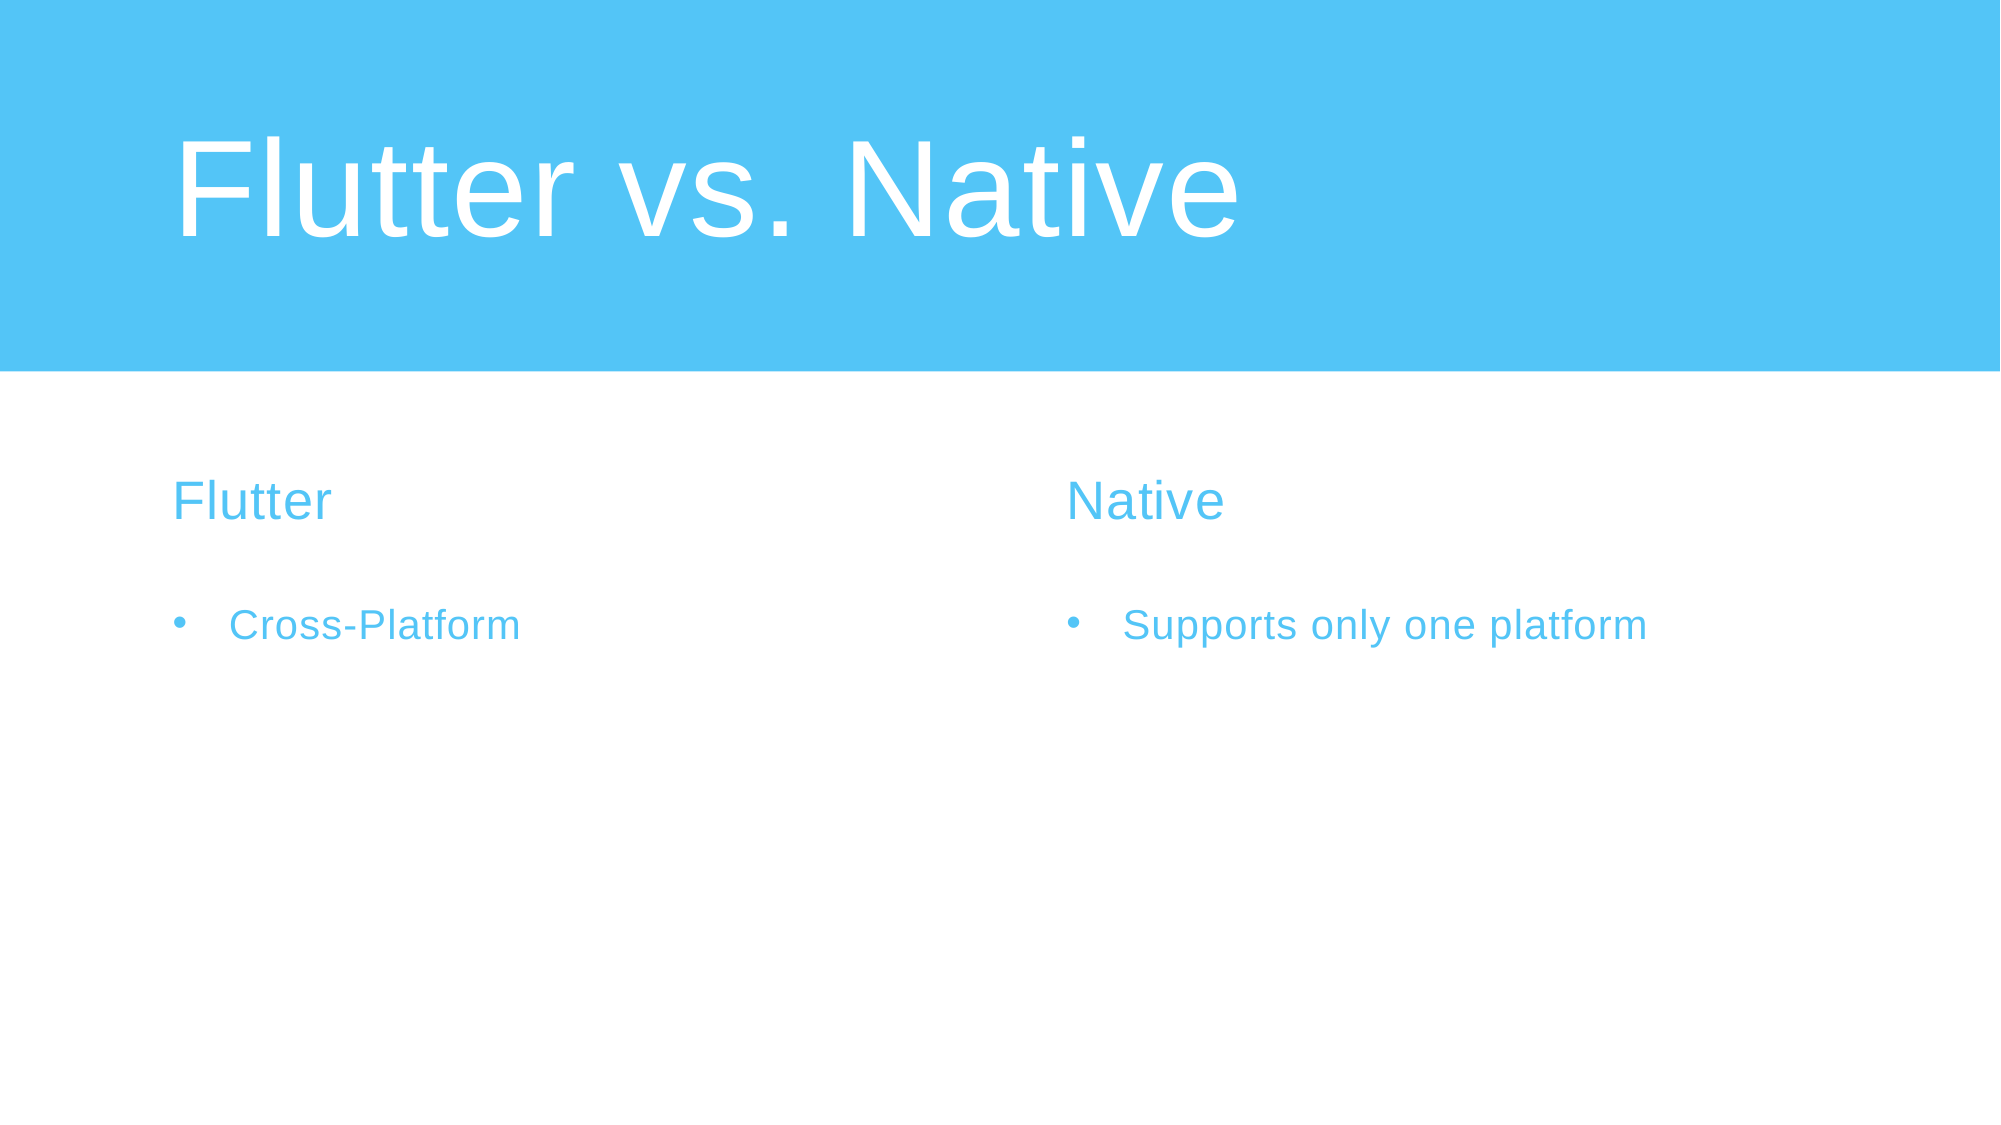

# Flutter vs. Native
Flutter
Native
Cross-Platform

Supports only one platform